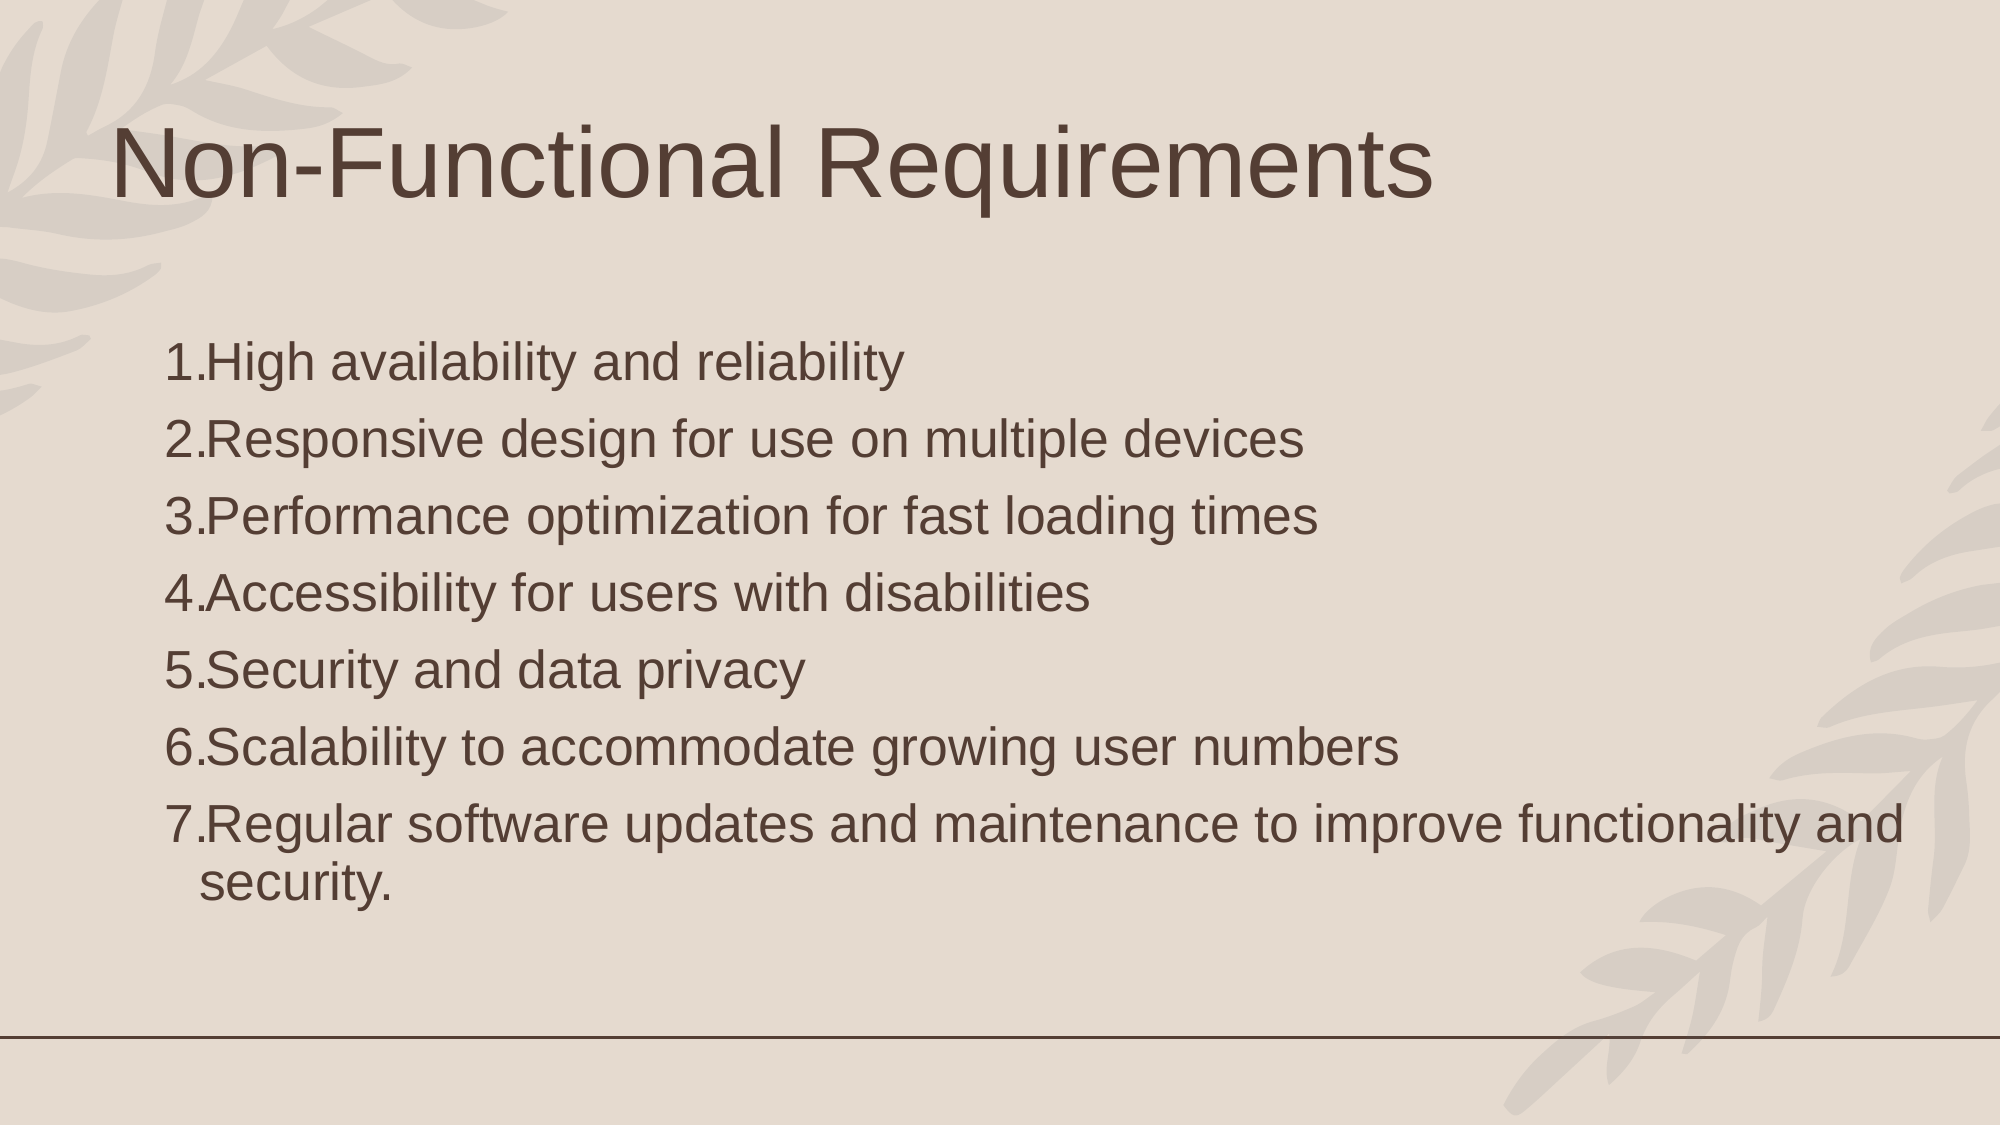

# Non-Functional Requirements
High availability and reliability
Responsive design for use on multiple devices
Performance optimization for fast loading times
Accessibility for users with disabilities
Security and data privacy
Scalability to accommodate growing user numbers
Regular software updates and maintenance to improve functionality and security.